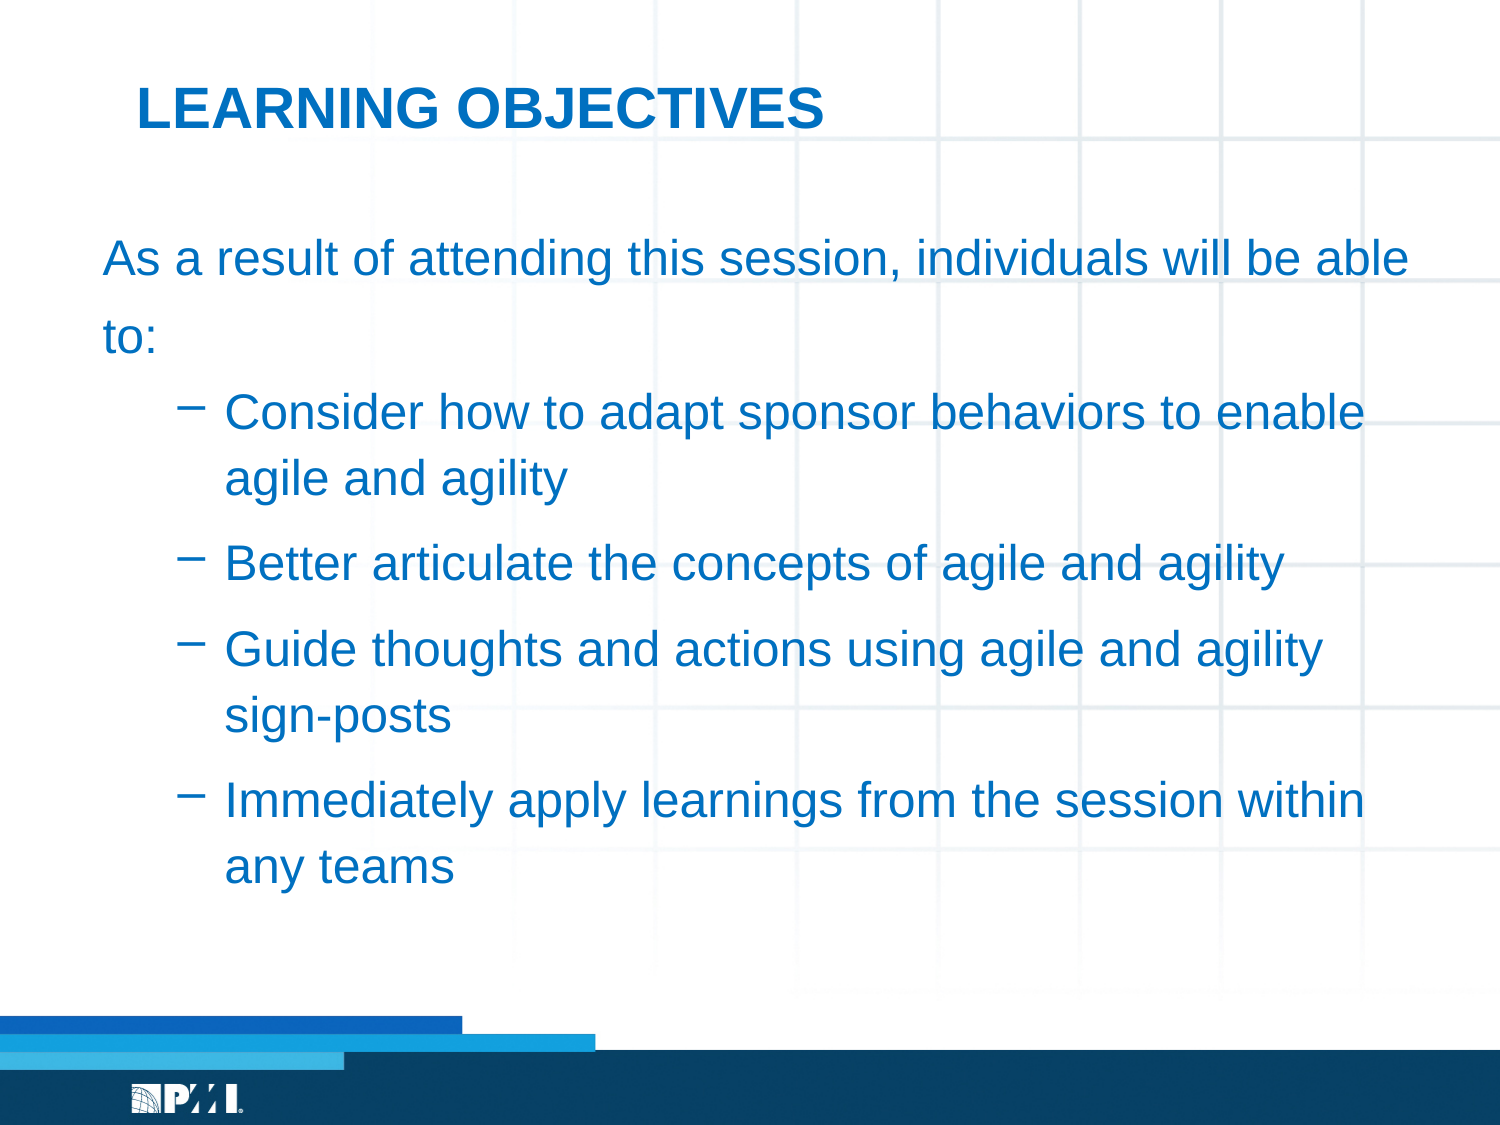

# Learning Objectives
As a result of attending this session, individuals will be able to:
Consider how to adapt sponsor behaviors to enable agile and agility
Better articulate the concepts of agile and agility
Guide thoughts and actions using agile and agility sign-posts
Immediately apply learnings from the session within any teams